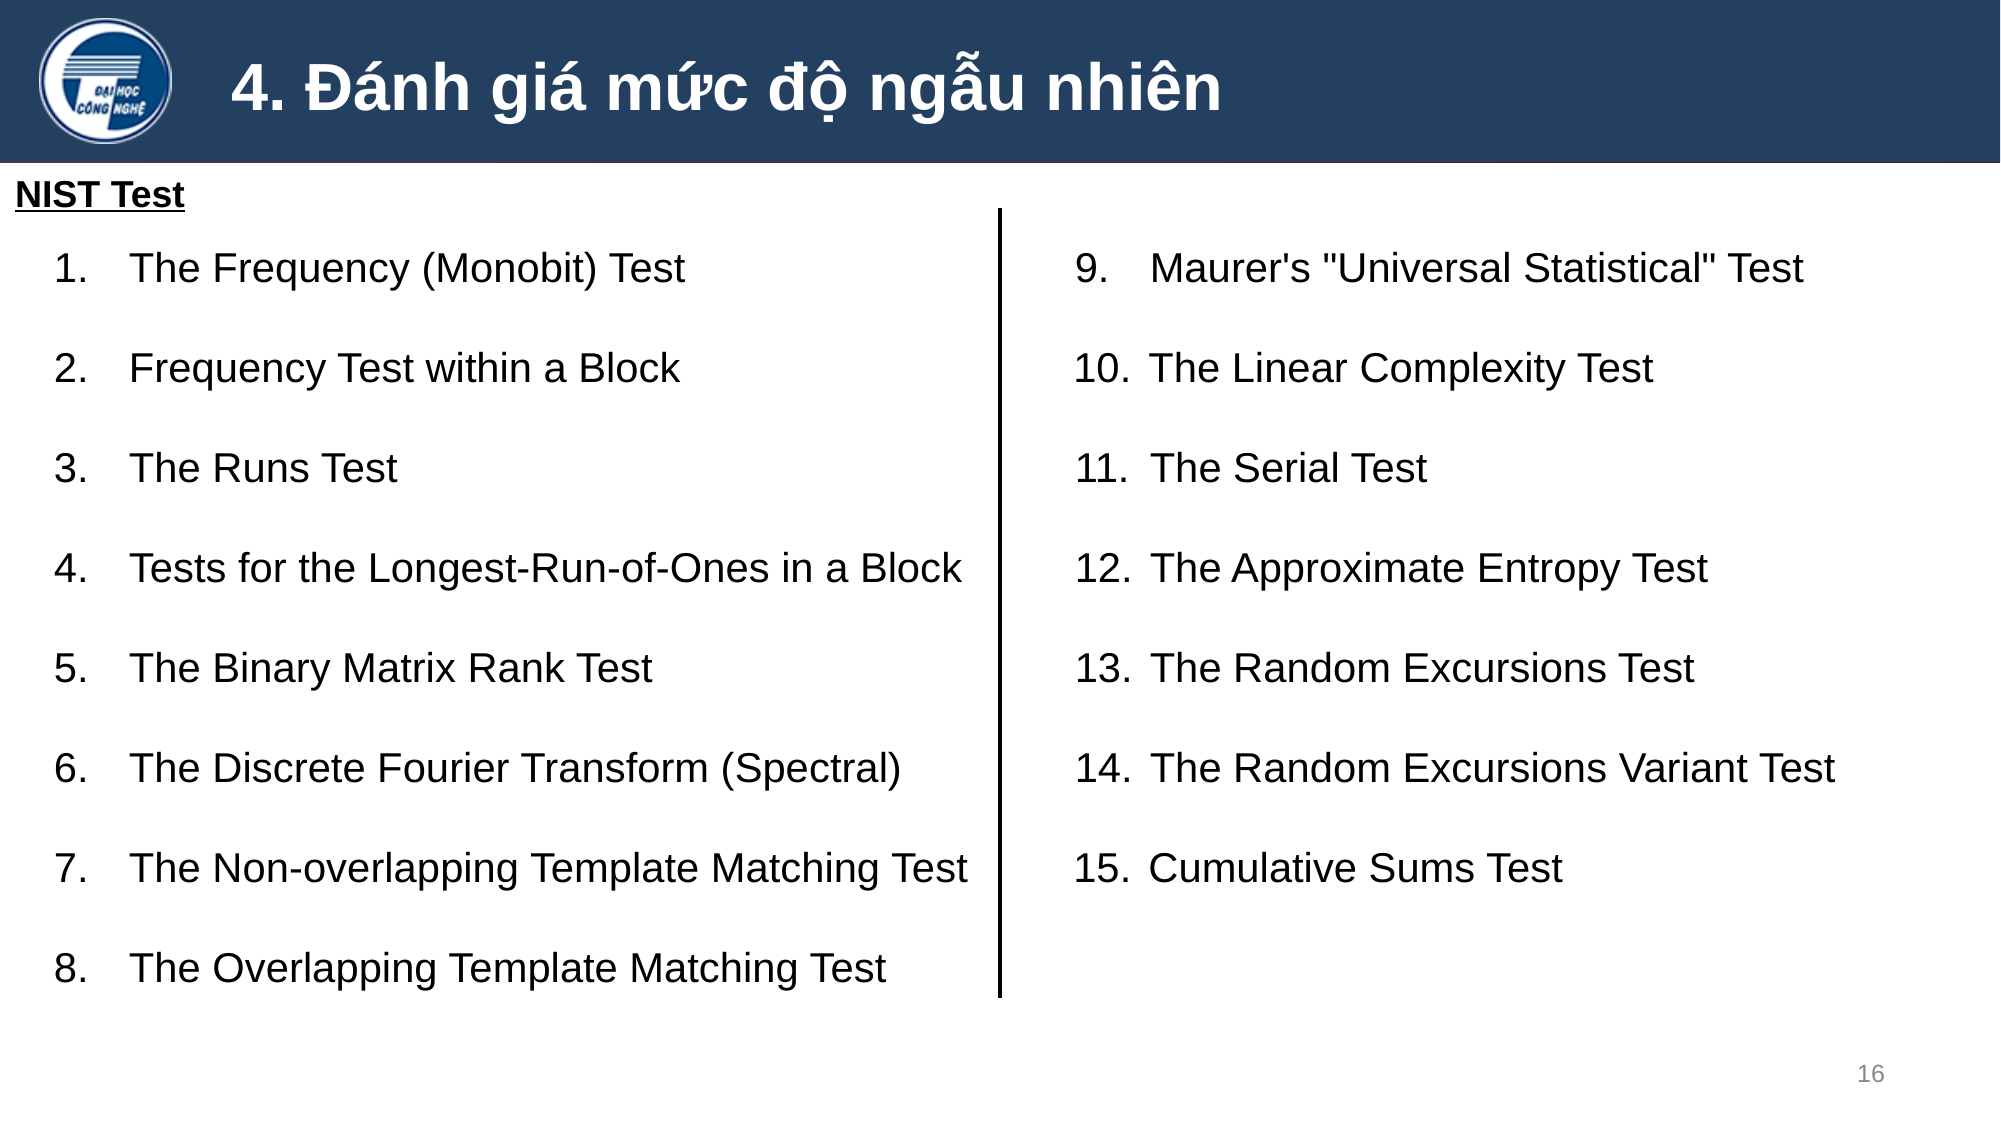

# 4. Đánh giá mức độ ngẫu nhiên
NIST Test
The Frequency (Monobit) Test
Frequency Test within a Block
The Runs Test
Tests for the Longest-Run-of-Ones in a Block
The Binary Matrix Rank Test
The Discrete Fourier Transform (Spectral)
The Non-overlapping Template Matching Test
The Overlapping Template Matching Test

Maurer's "Universal Statistical" Test
The Linear Complexity Test
The Serial Test
The Approximate Entropy Test
The Random Excursions Test
The Random Excursions Variant Test
Cumulative Sums Test

16